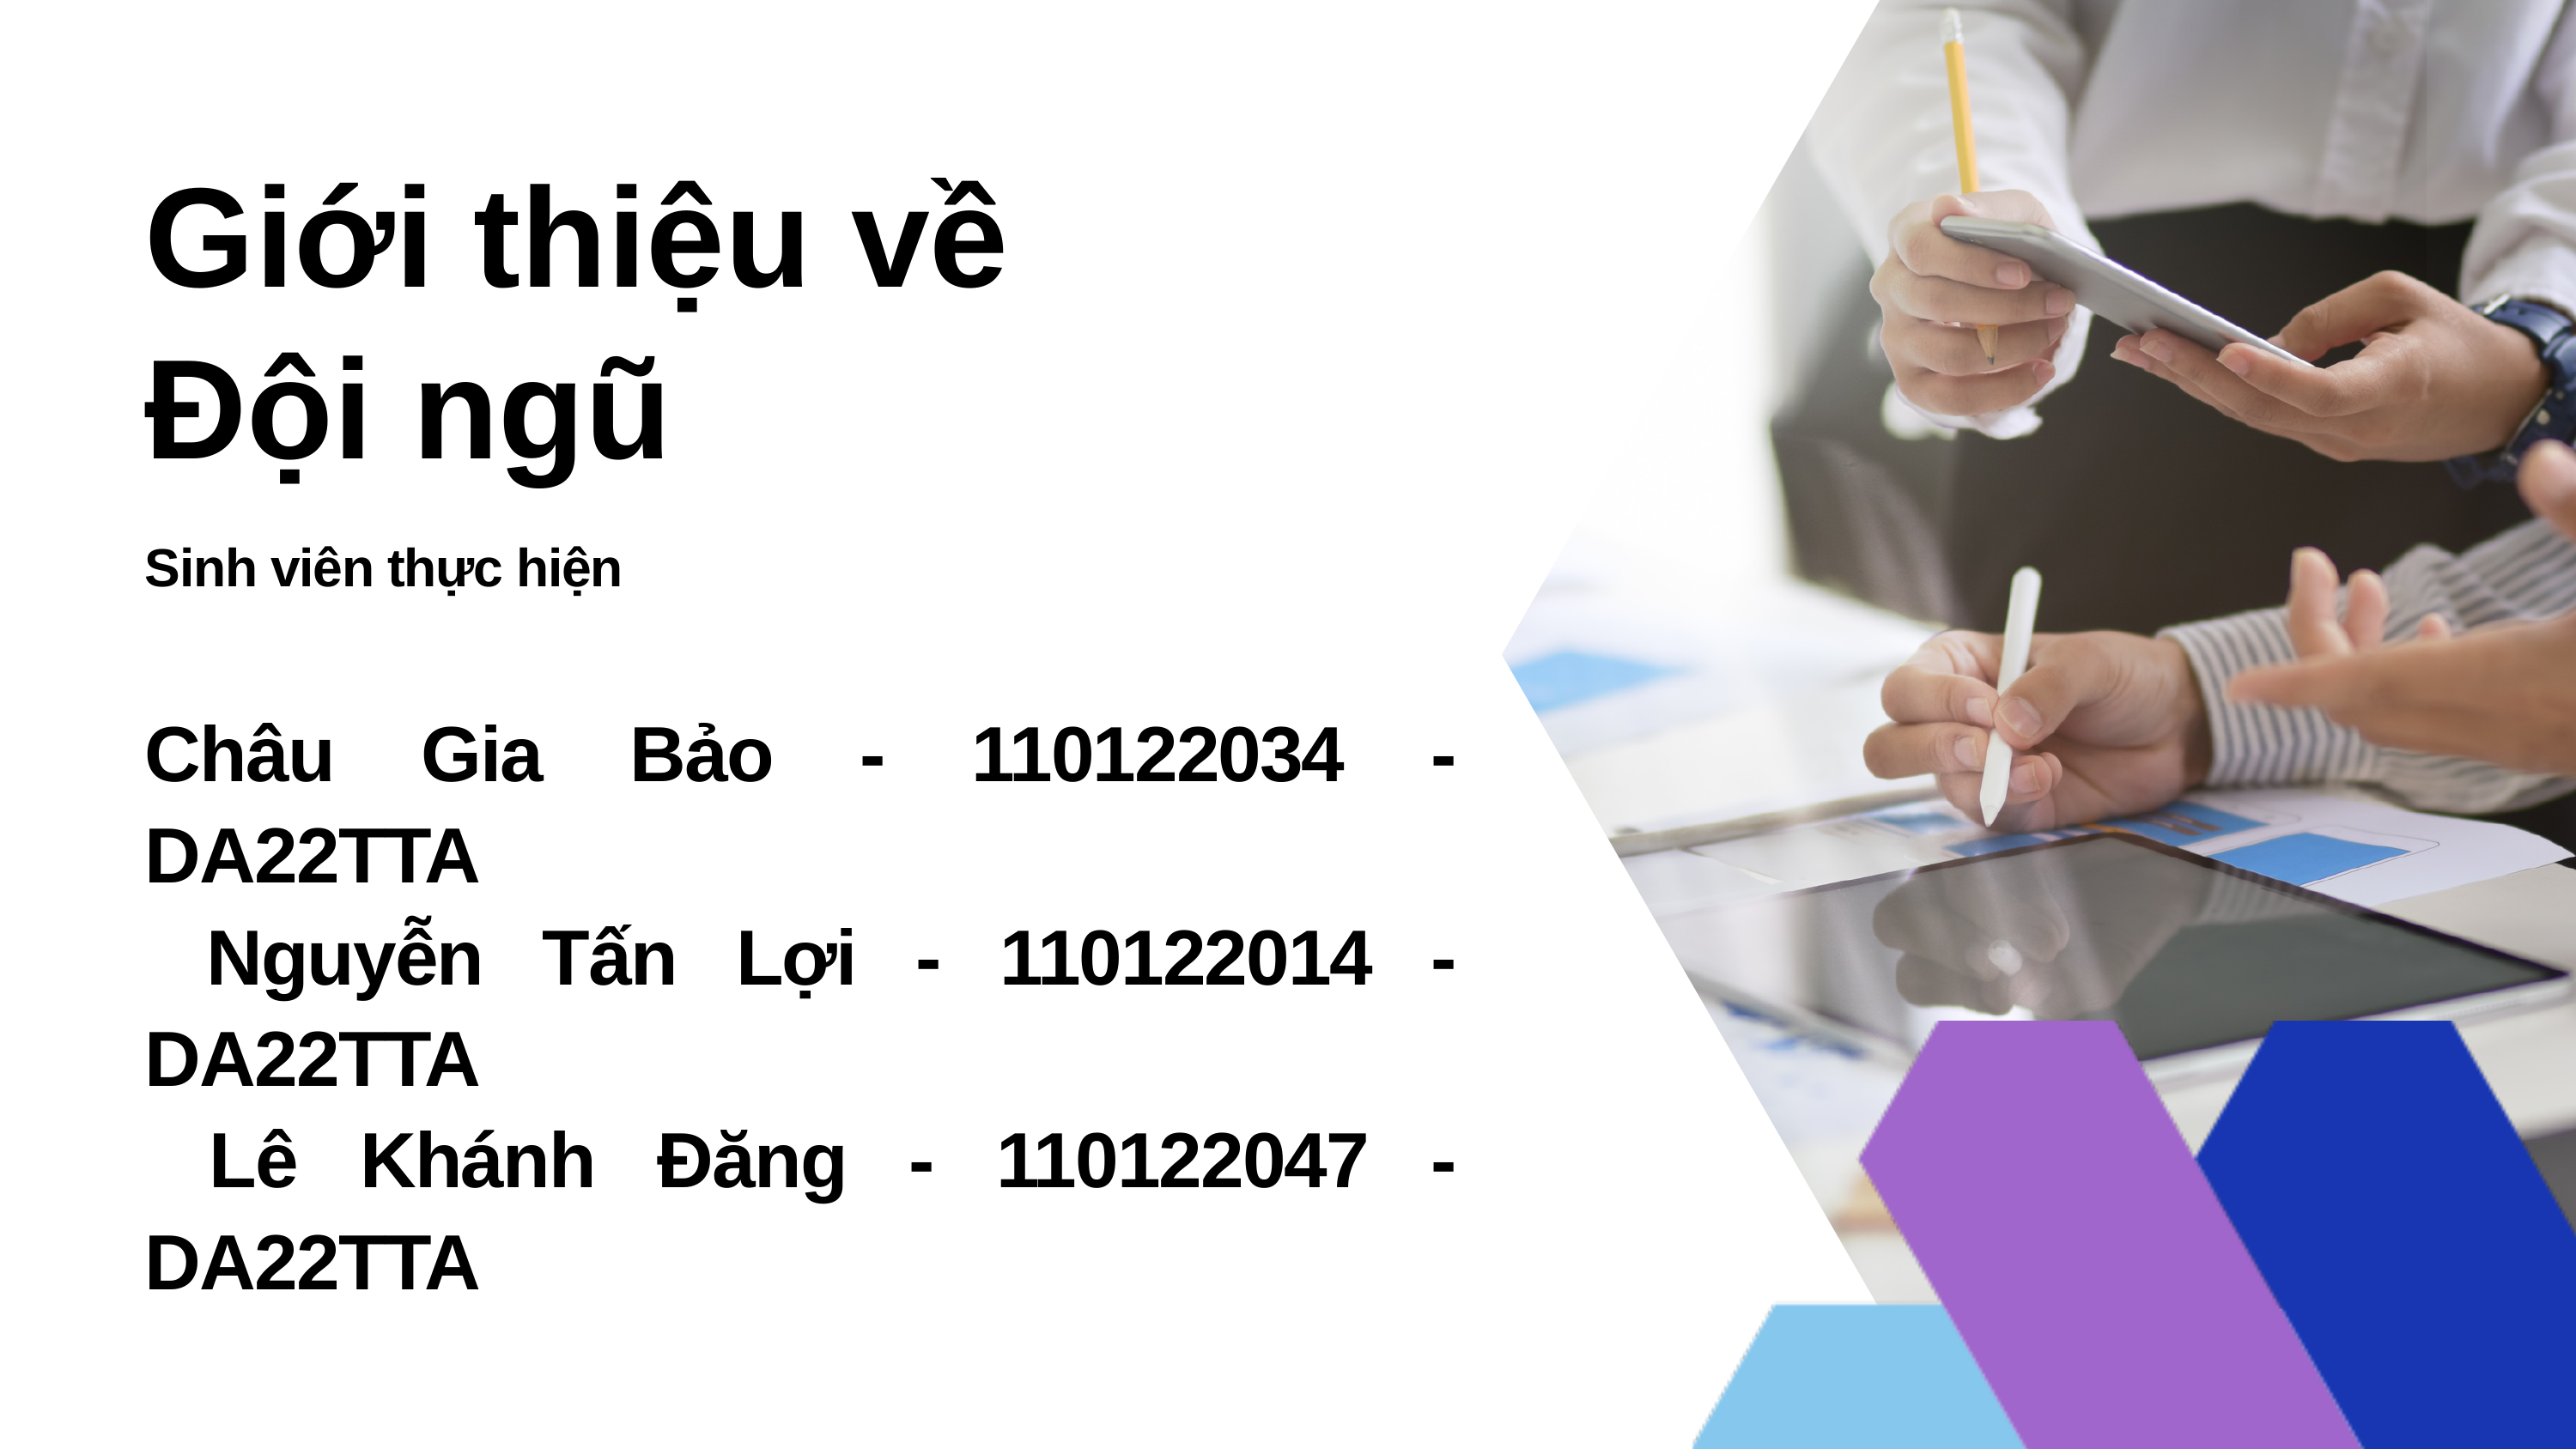

Giới thiệu về Đội ngũ
Sinh viên thực hiện
Châu Gia Bảo - 110122034 - DA22TTA
 Nguyễn Tấn Lợi - 110122014 - DA22TTA
 Lê Khánh Đăng - 110122047 - DA22TTA